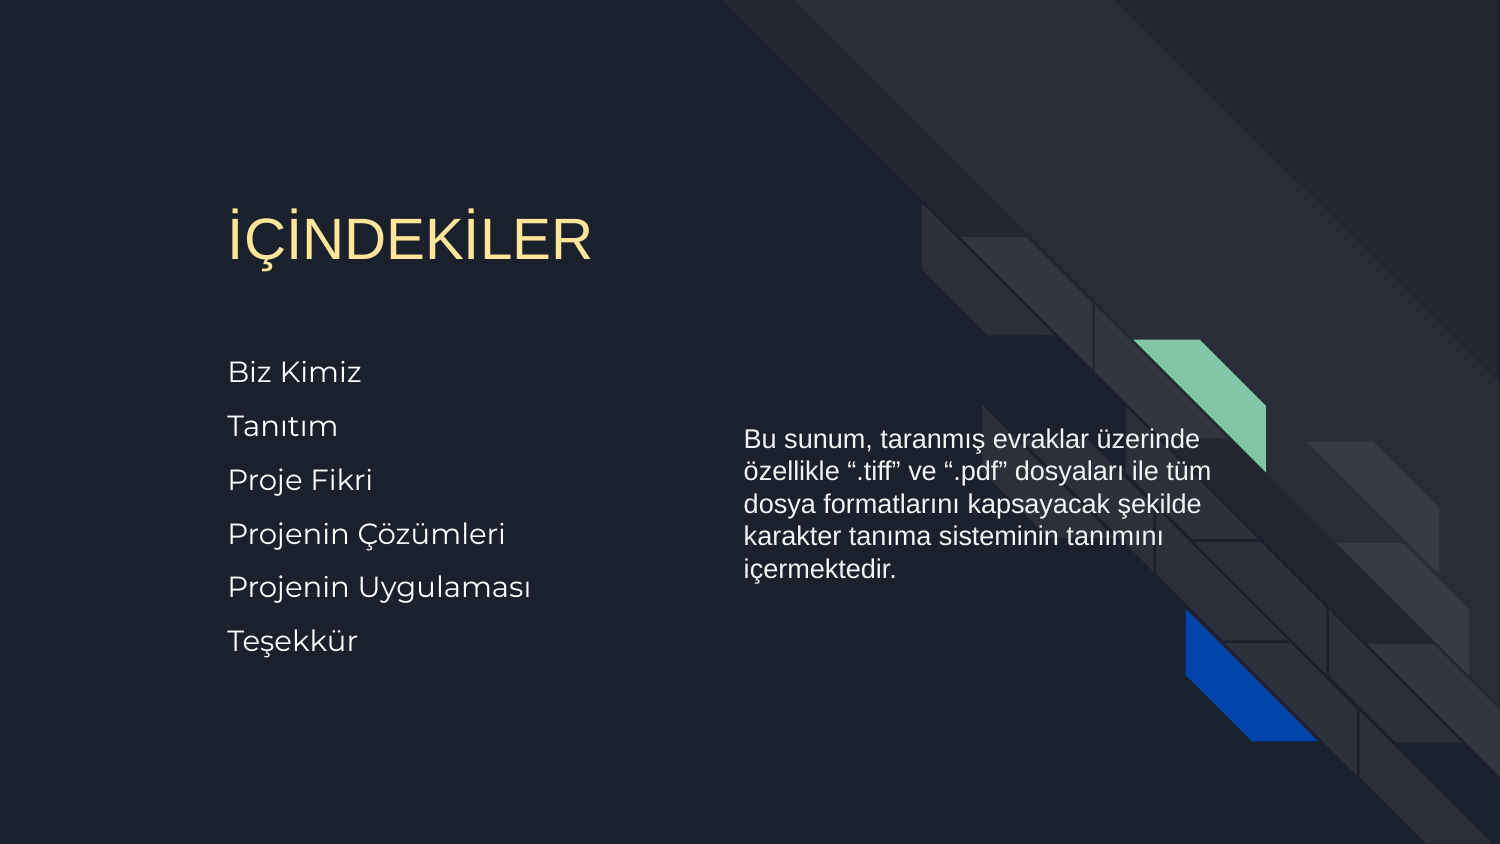

İÇİNDEKİLER

Bu sunum, taranmış evraklar üzerinde özellikle “.tiff” ve “.pdf” dosyaları ile tüm dosya formatlarını kapsayacak şekilde karakter tanıma sisteminin tanımını içermektedir.

Biz Kimiz
Tanıtım
Proje Fikri
Projenin Çözümleri
Projenin Uygulaması
Teşekkür